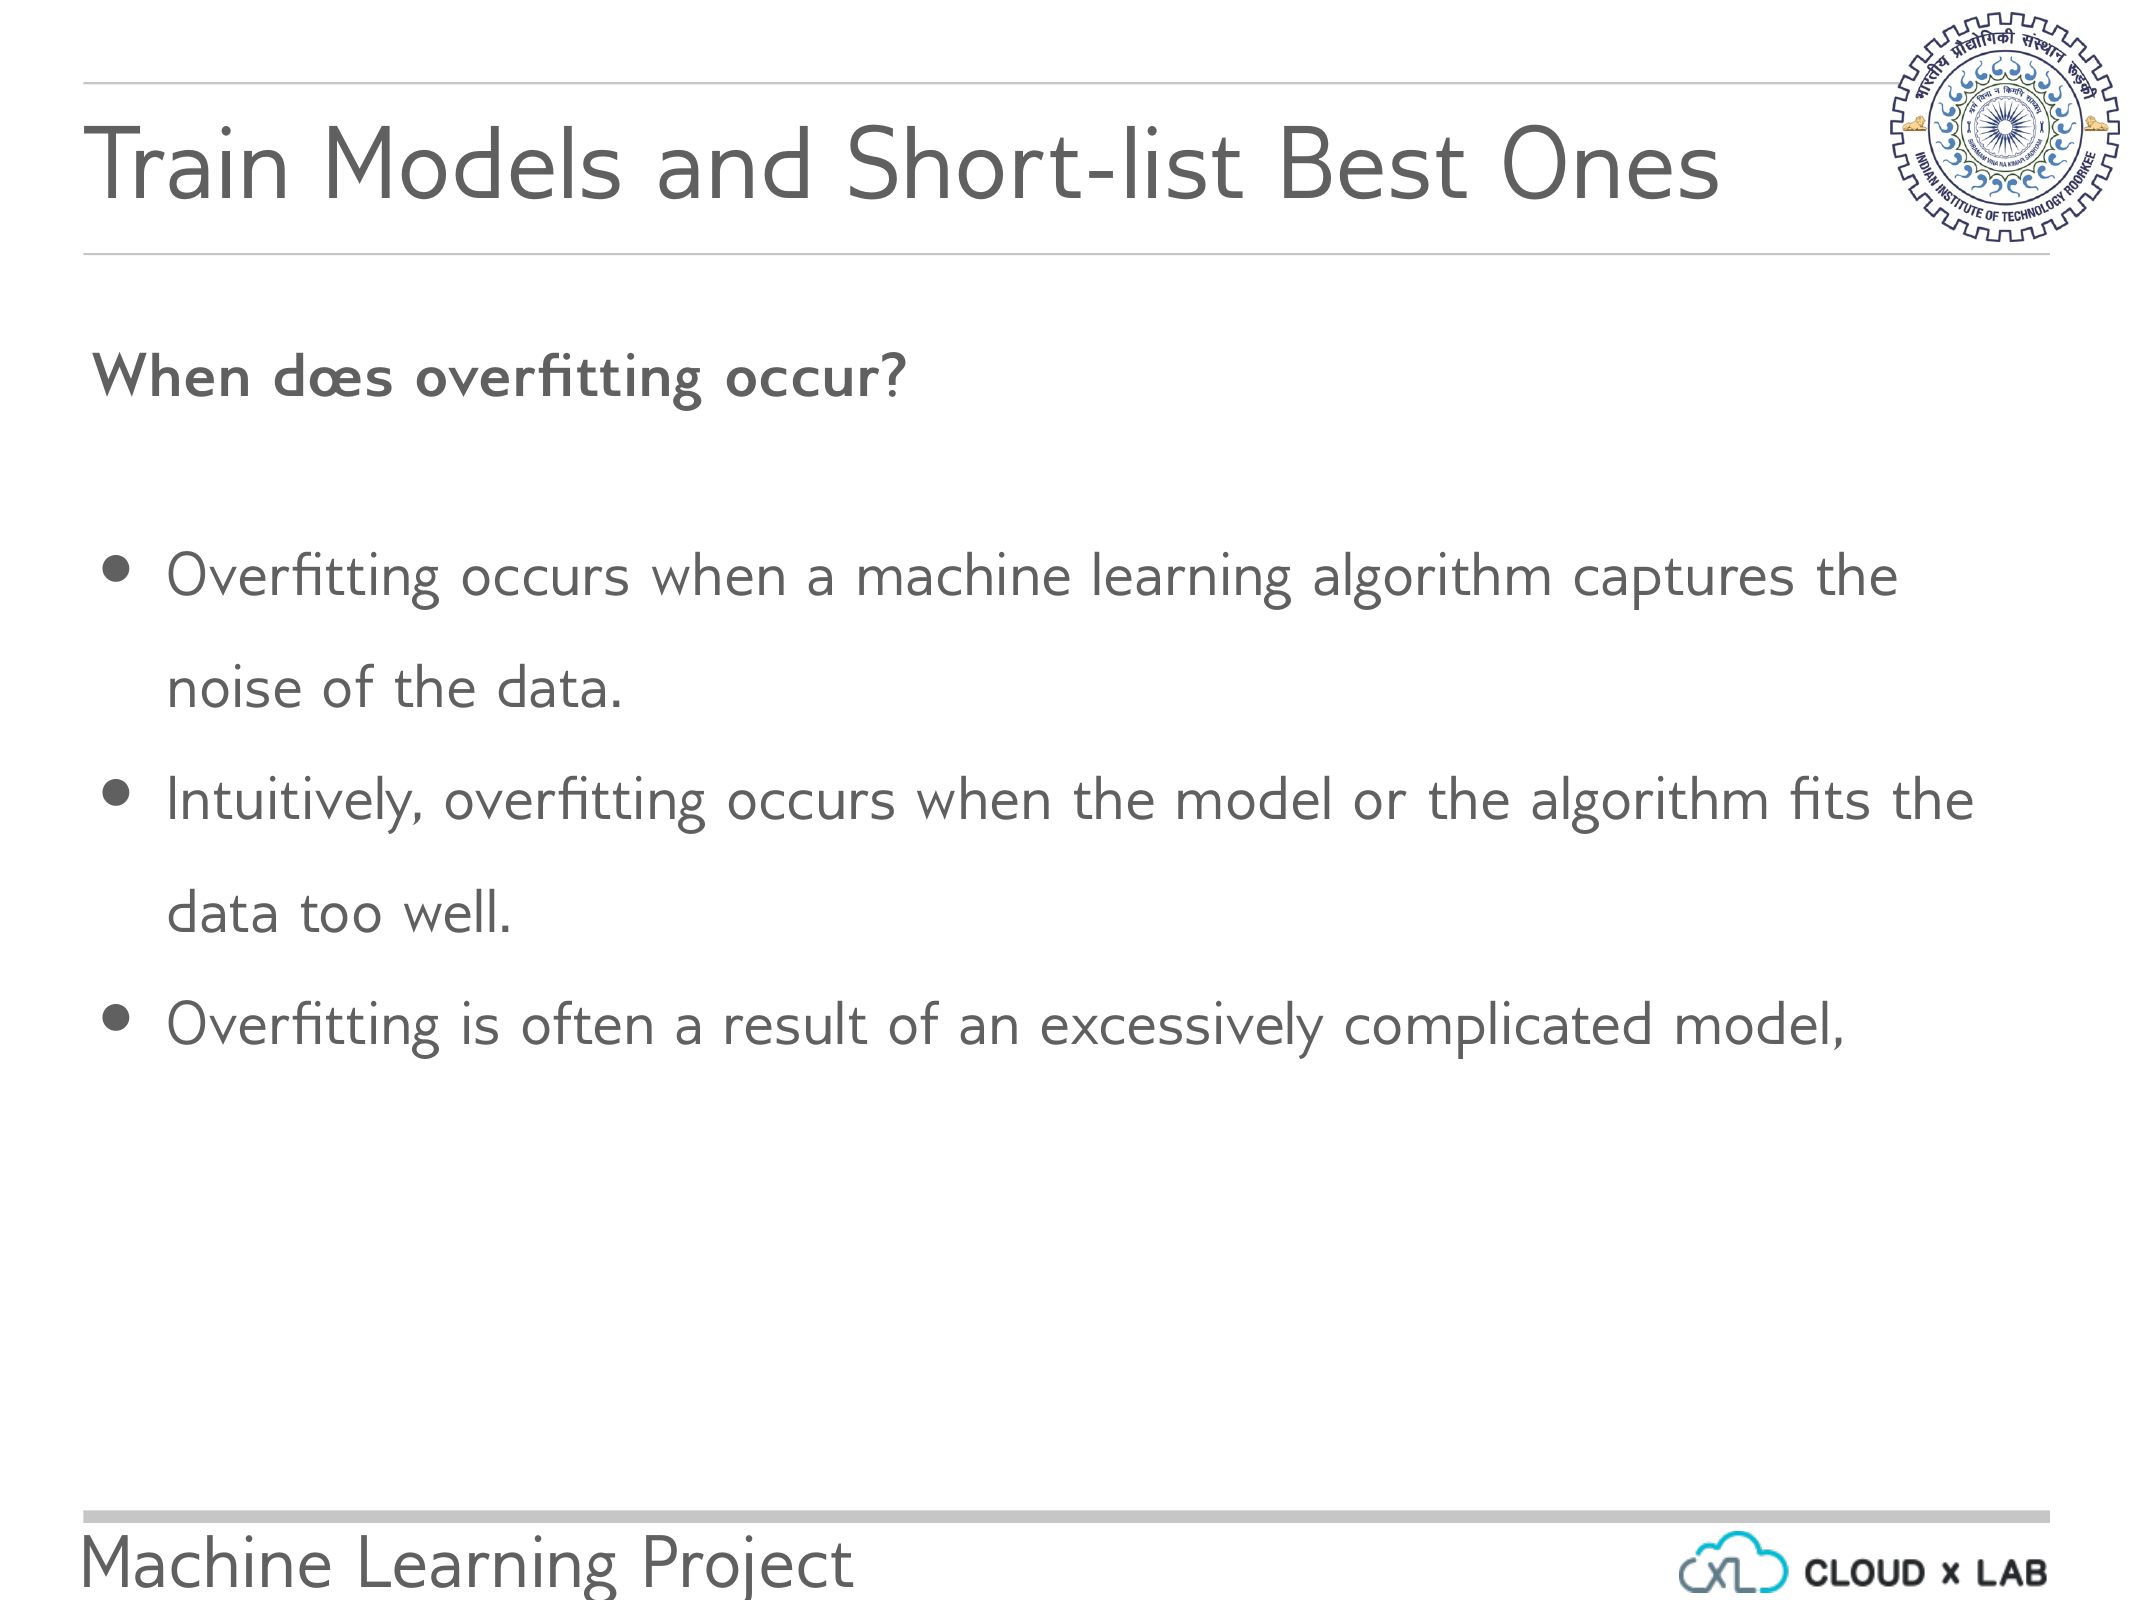

Train Models and Short-list Best Ones
When does overfitting occur?

Overfitting occurs when a machine learning algorithm captures the noise of the data.
Intuitively, overfitting occurs when the model or the algorithm fits the data too well.
Overfitting is often a result of an excessively complicated model,